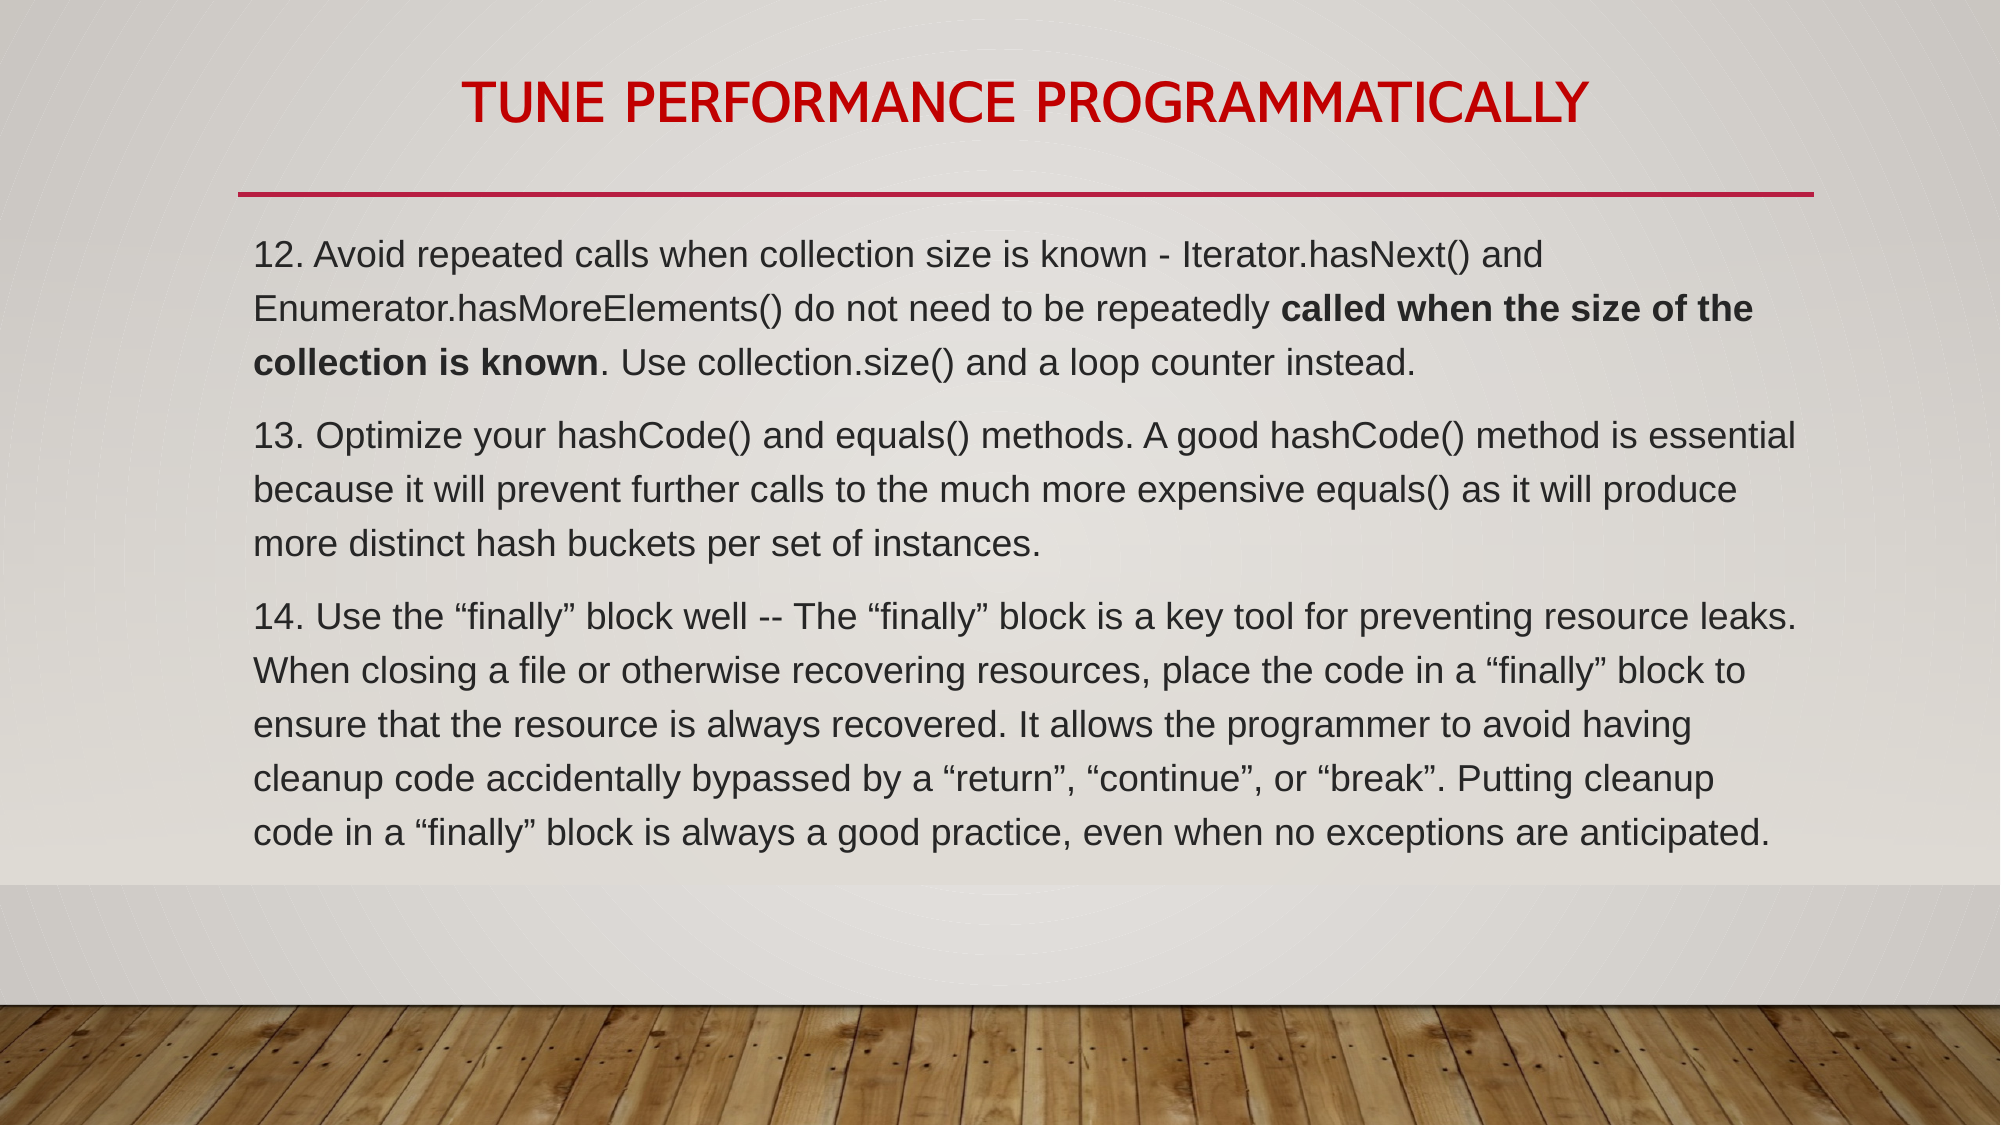

# Tune performance programmatically
12. Avoid repeated calls when collection size is known - Iterator.hasNext() and Enumerator.hasMoreElements() do not need to be repeatedly called when the size of the collection is known. Use collection.size() and a loop counter instead.
13. Optimize your hashCode() and equals() methods. A good hashCode() method is essential because it will prevent further calls to the much more expensive equals() as it will produce more distinct hash buckets per set of instances.
14. Use the “finally” block well -- The “finally” block is a key tool for preventing resource leaks. When closing a file or otherwise recovering resources, place the code in a “finally” block to ensure that the resource is always recovered. It allows the programmer to avoid having cleanup code accidentally bypassed by a “return”, “continue”, or “break”. Putting cleanup code in a “finally” block is always a good practice, even when no exceptions are anticipated.